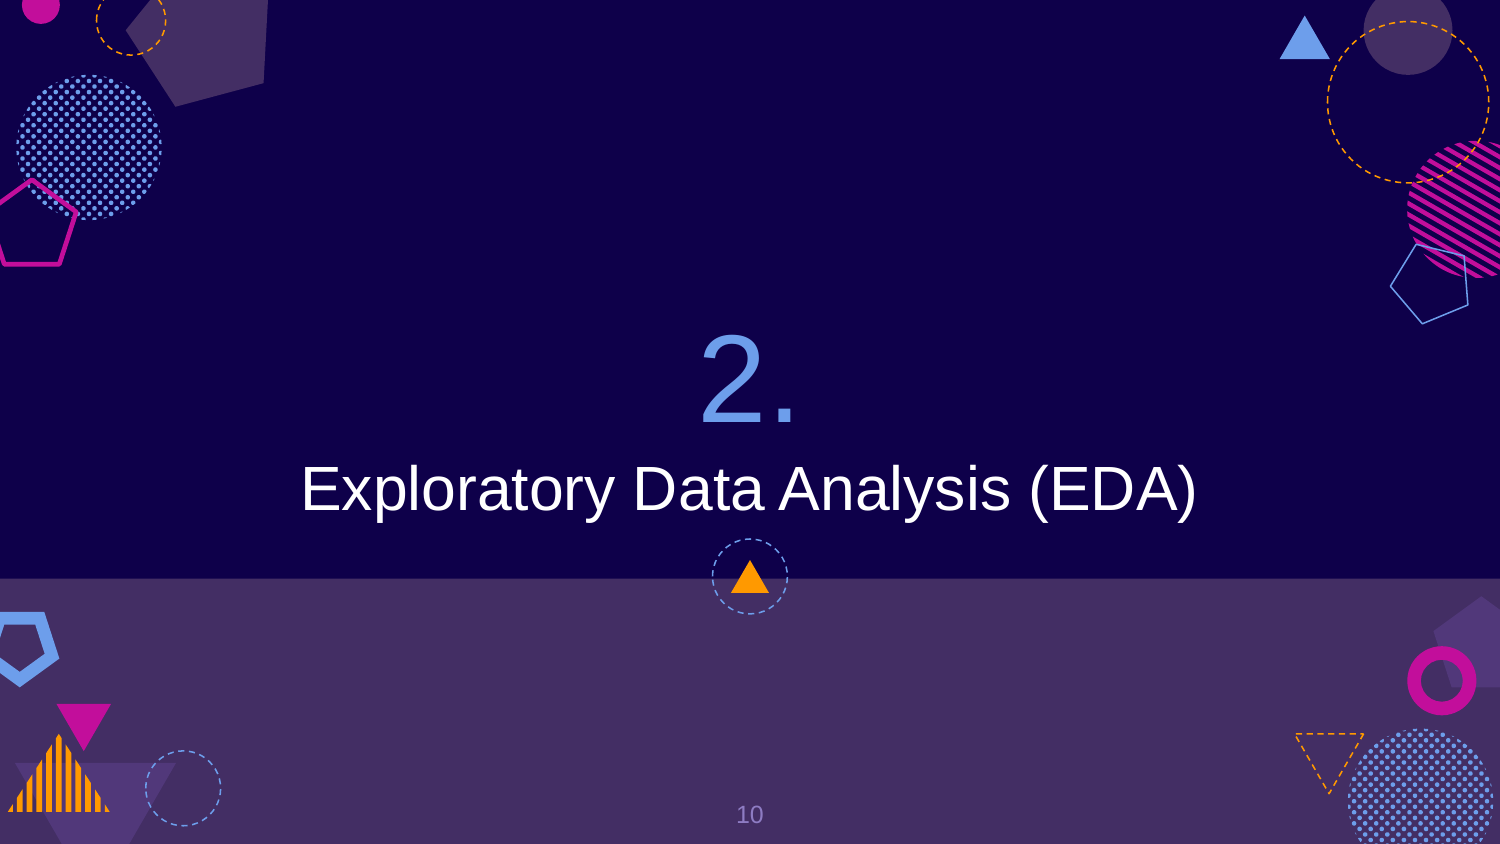

# 2.
Exploratory Data Analysis (EDA)
10